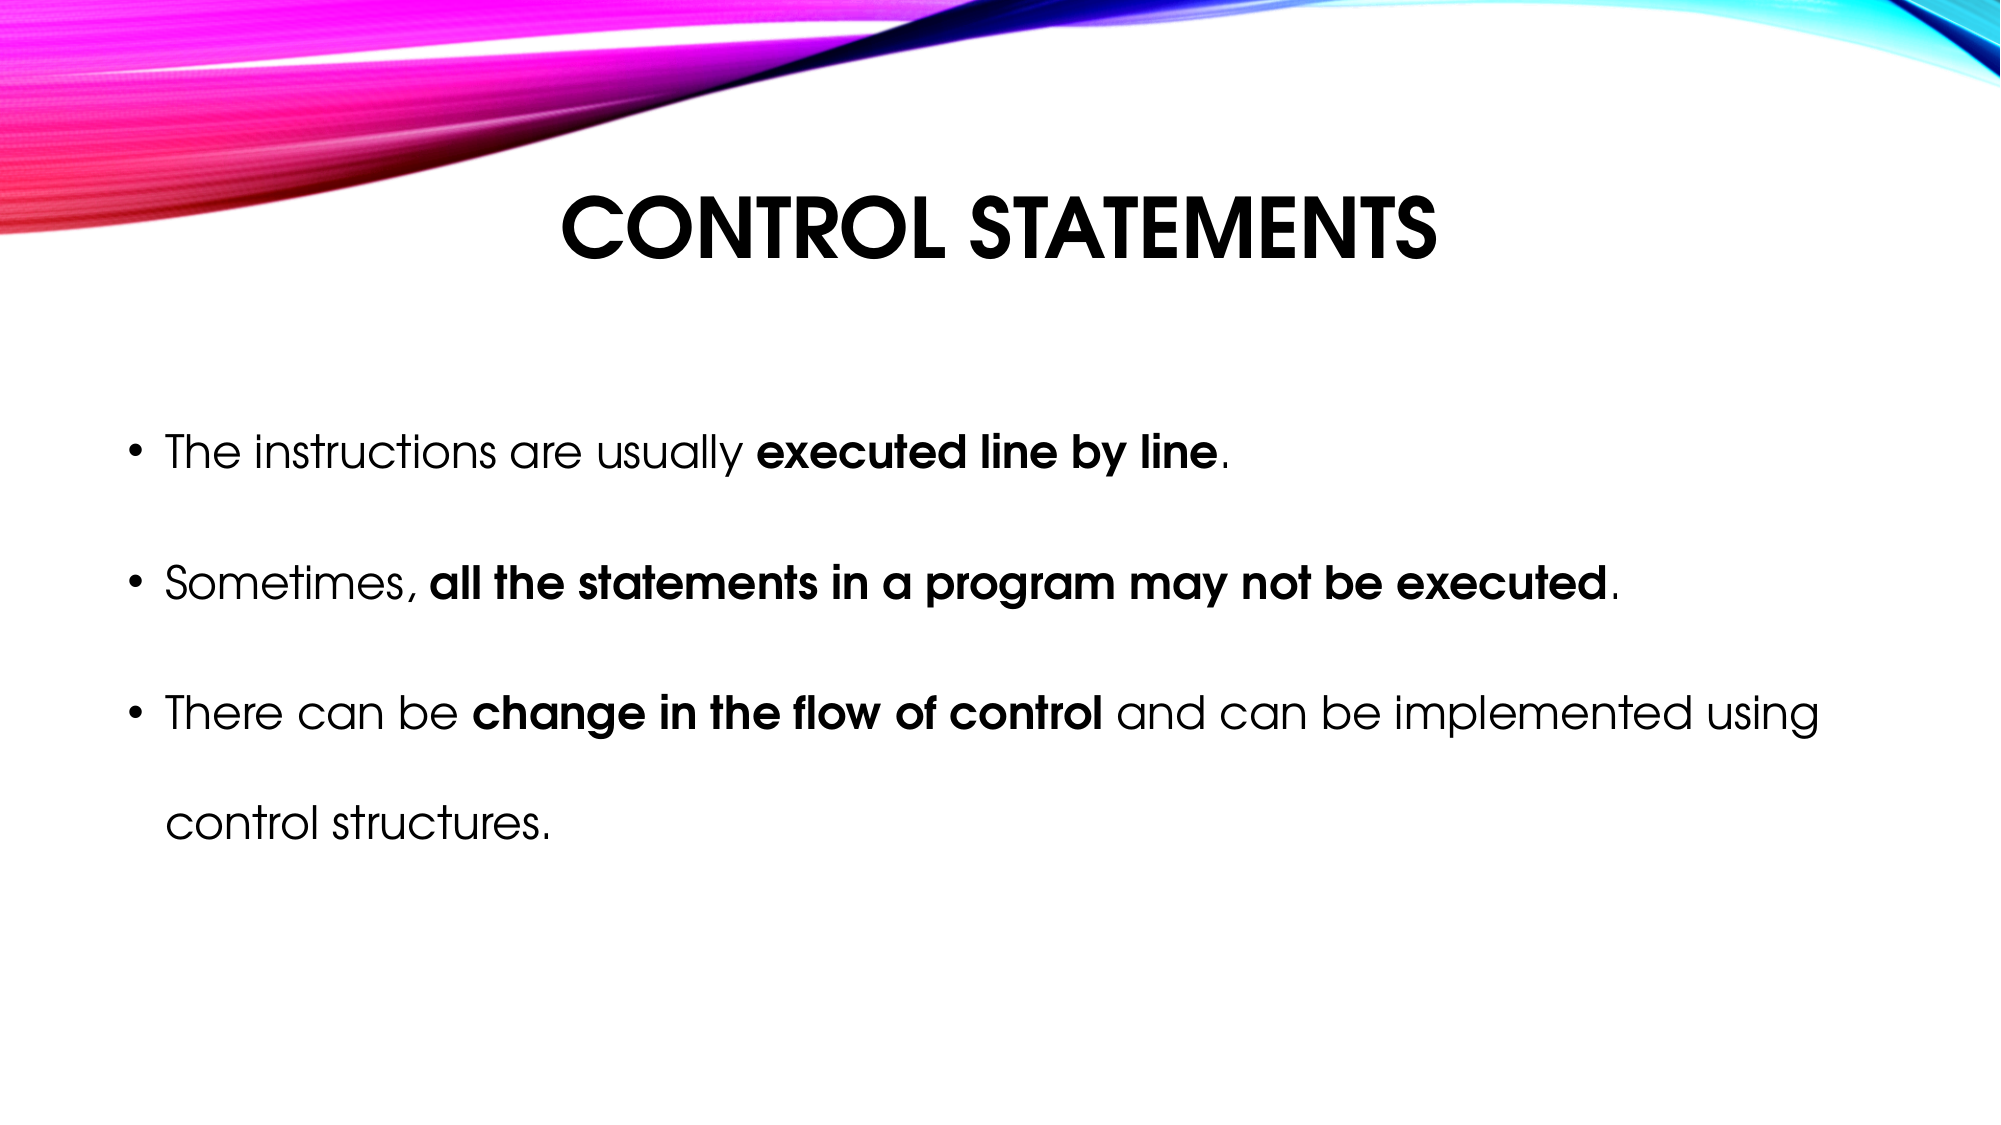

# CONTROL STATEMENTS
The instructions are usually executed line by line.
Sometimes, all the statements in a program may not be executed.
There can be change in the flow of control and can be implemented using control structures.